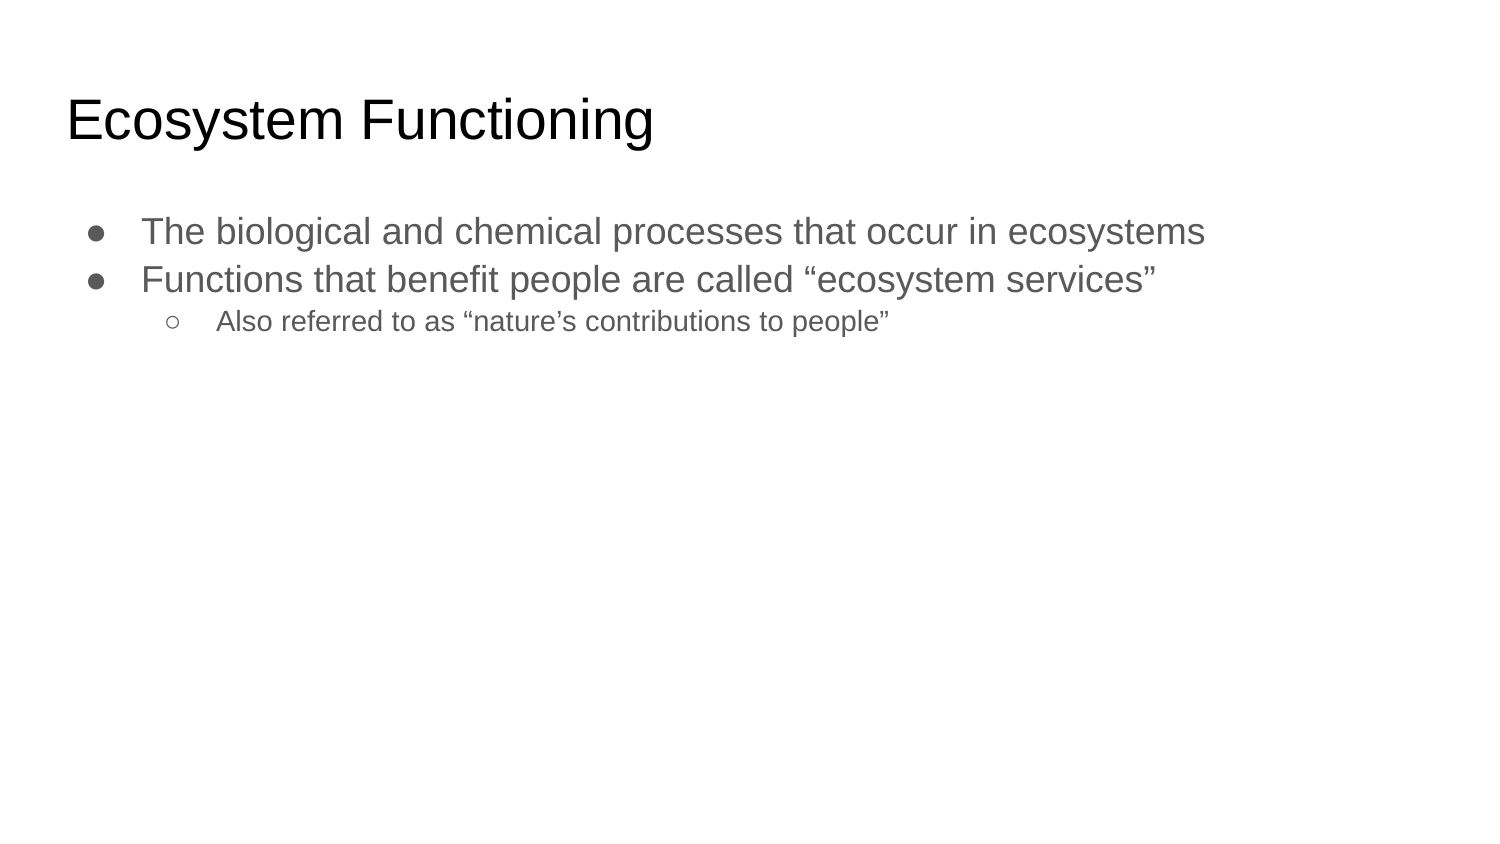

# Ecosystem Functioning
The biological and chemical processes that occur in ecosystems
Functions that benefit people are called “ecosystem services”
Also referred to as “nature’s contributions to people”